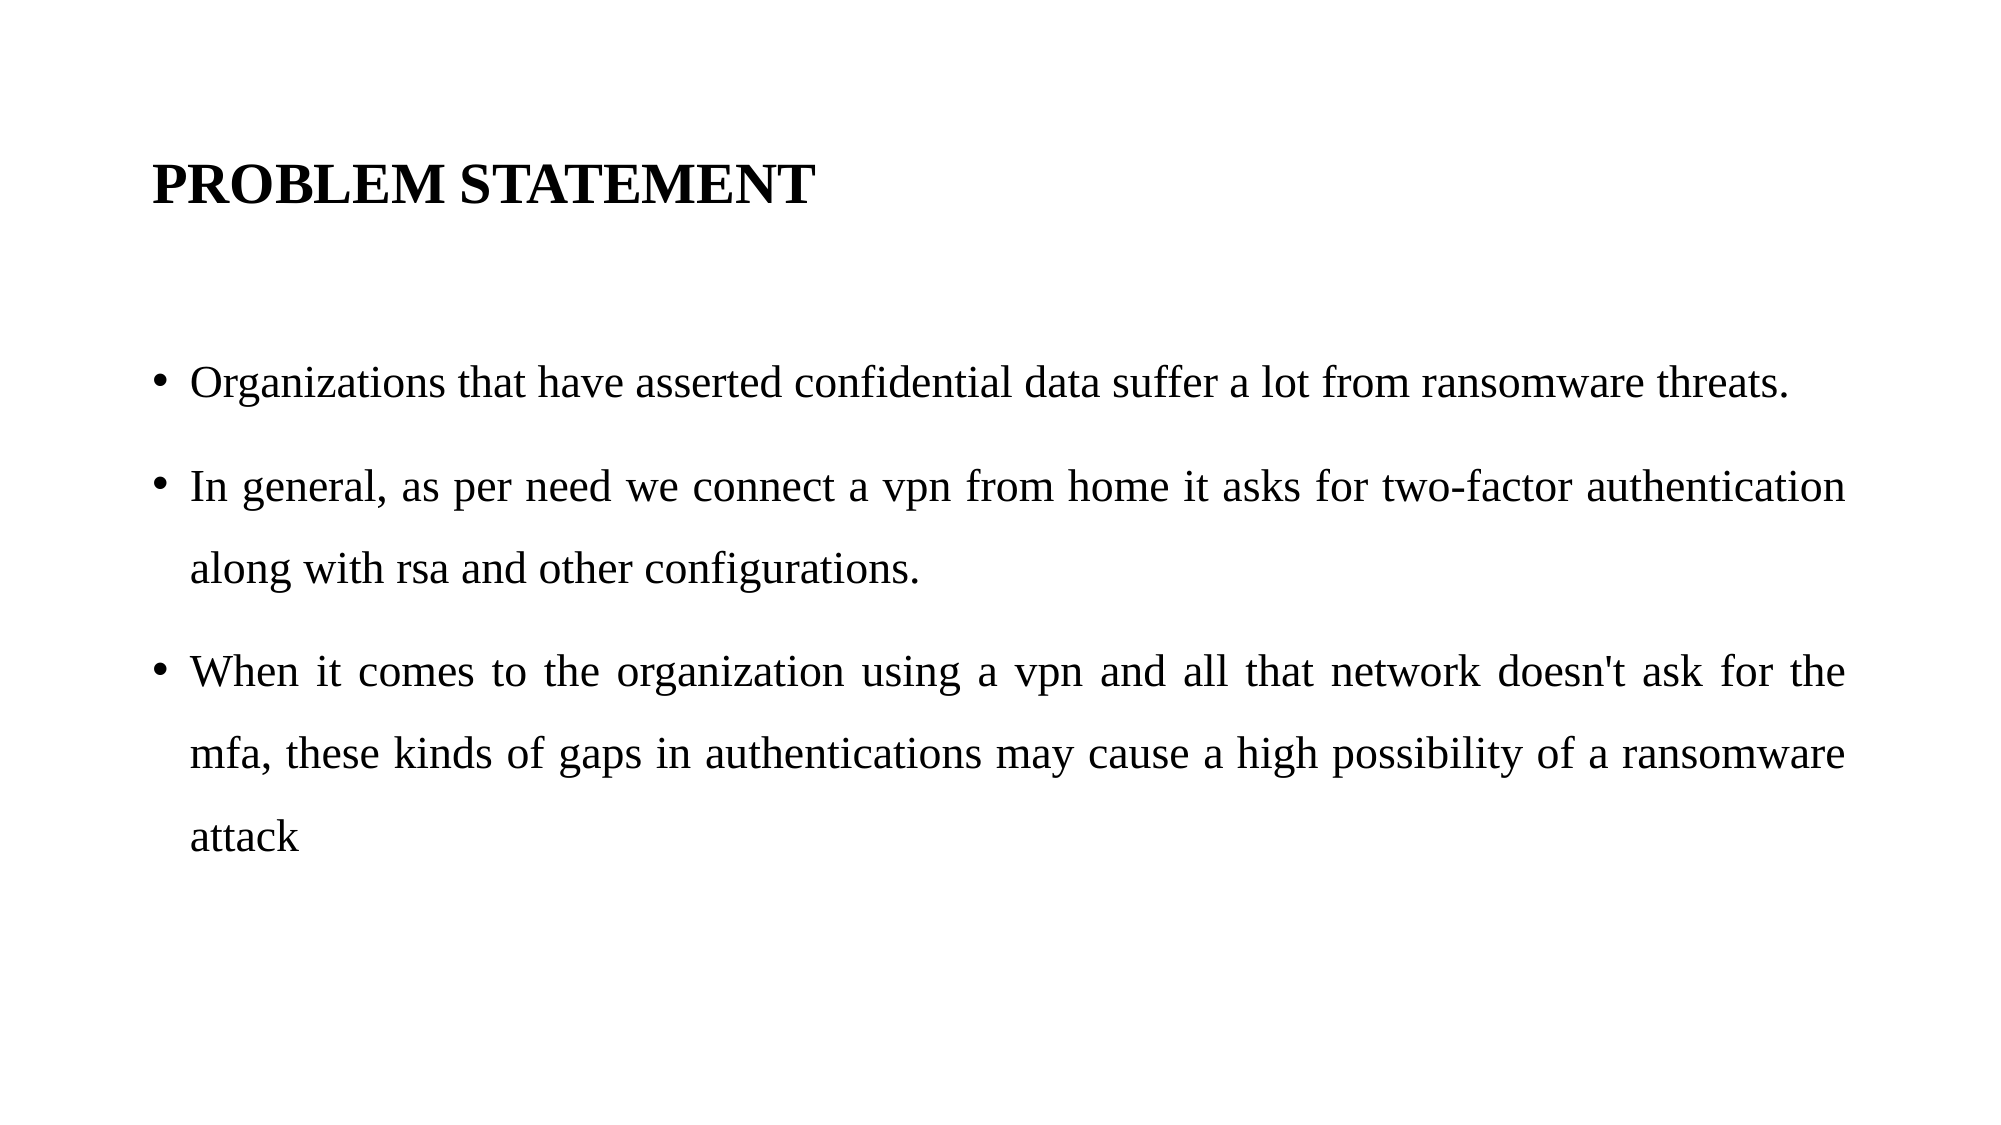

# PROBLEM STATEMENT
Organizations that have asserted confidential data suffer a lot from ransomware threats.
In general, as per need we connect a vpn from home it asks for two-factor authentication along with rsa and other configurations.
When it comes to the organization using a vpn and all that network doesn't ask for the mfa, these kinds of gaps in authentications may cause a high possibility of a ransomware attack